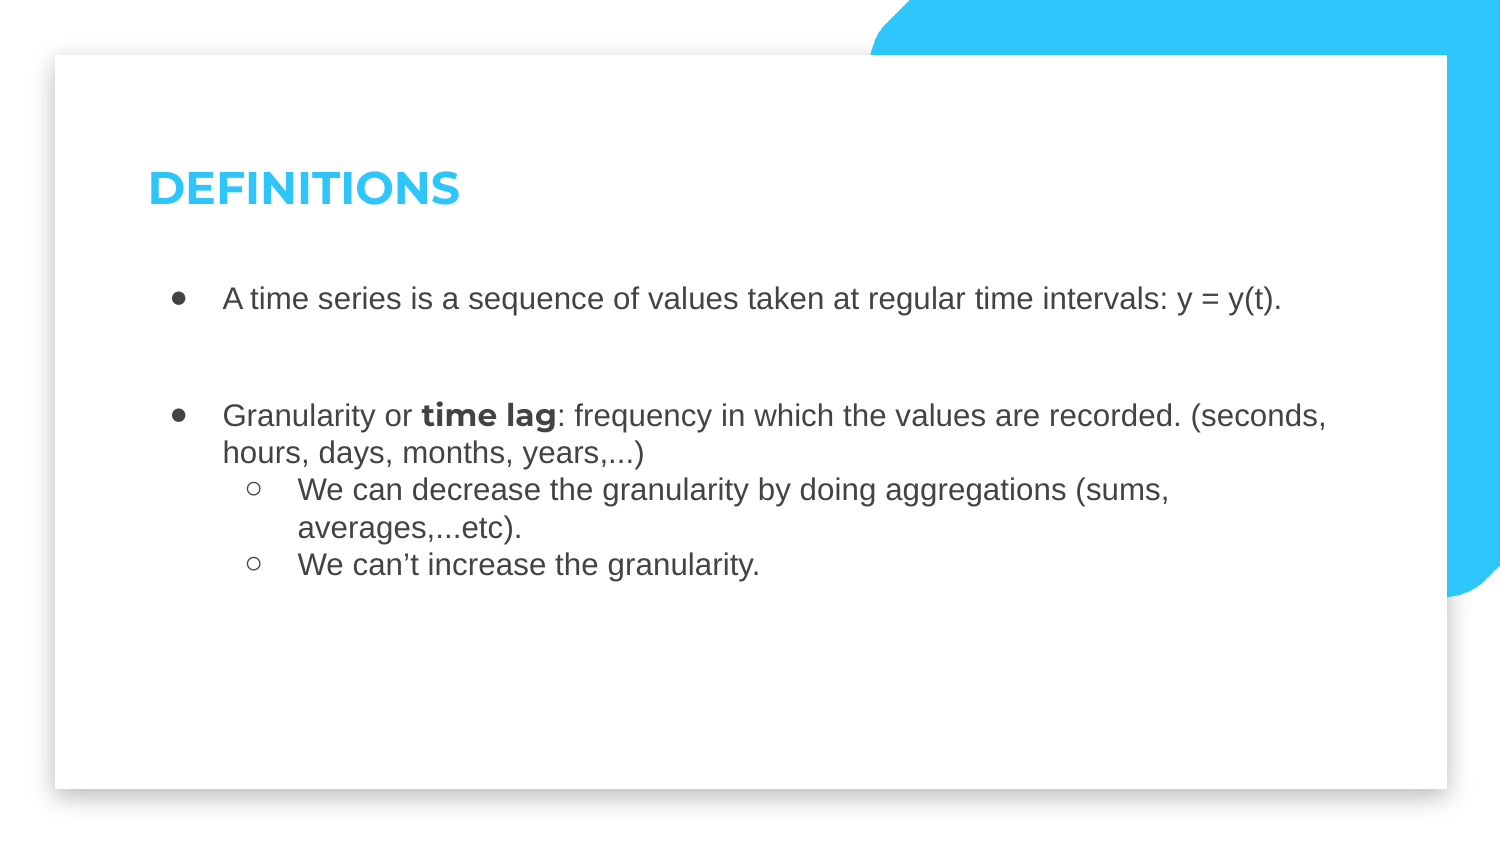

DEFINITIONS
A time series is a sequence of values taken at regular time intervals: y = y(t).

Granularity or time lag: frequency in which the values are recorded. (seconds, hours, days, months, years,...)
We can decrease the granularity by doing aggregations (sums, averages,...etc).
We can’t increase the granularity.